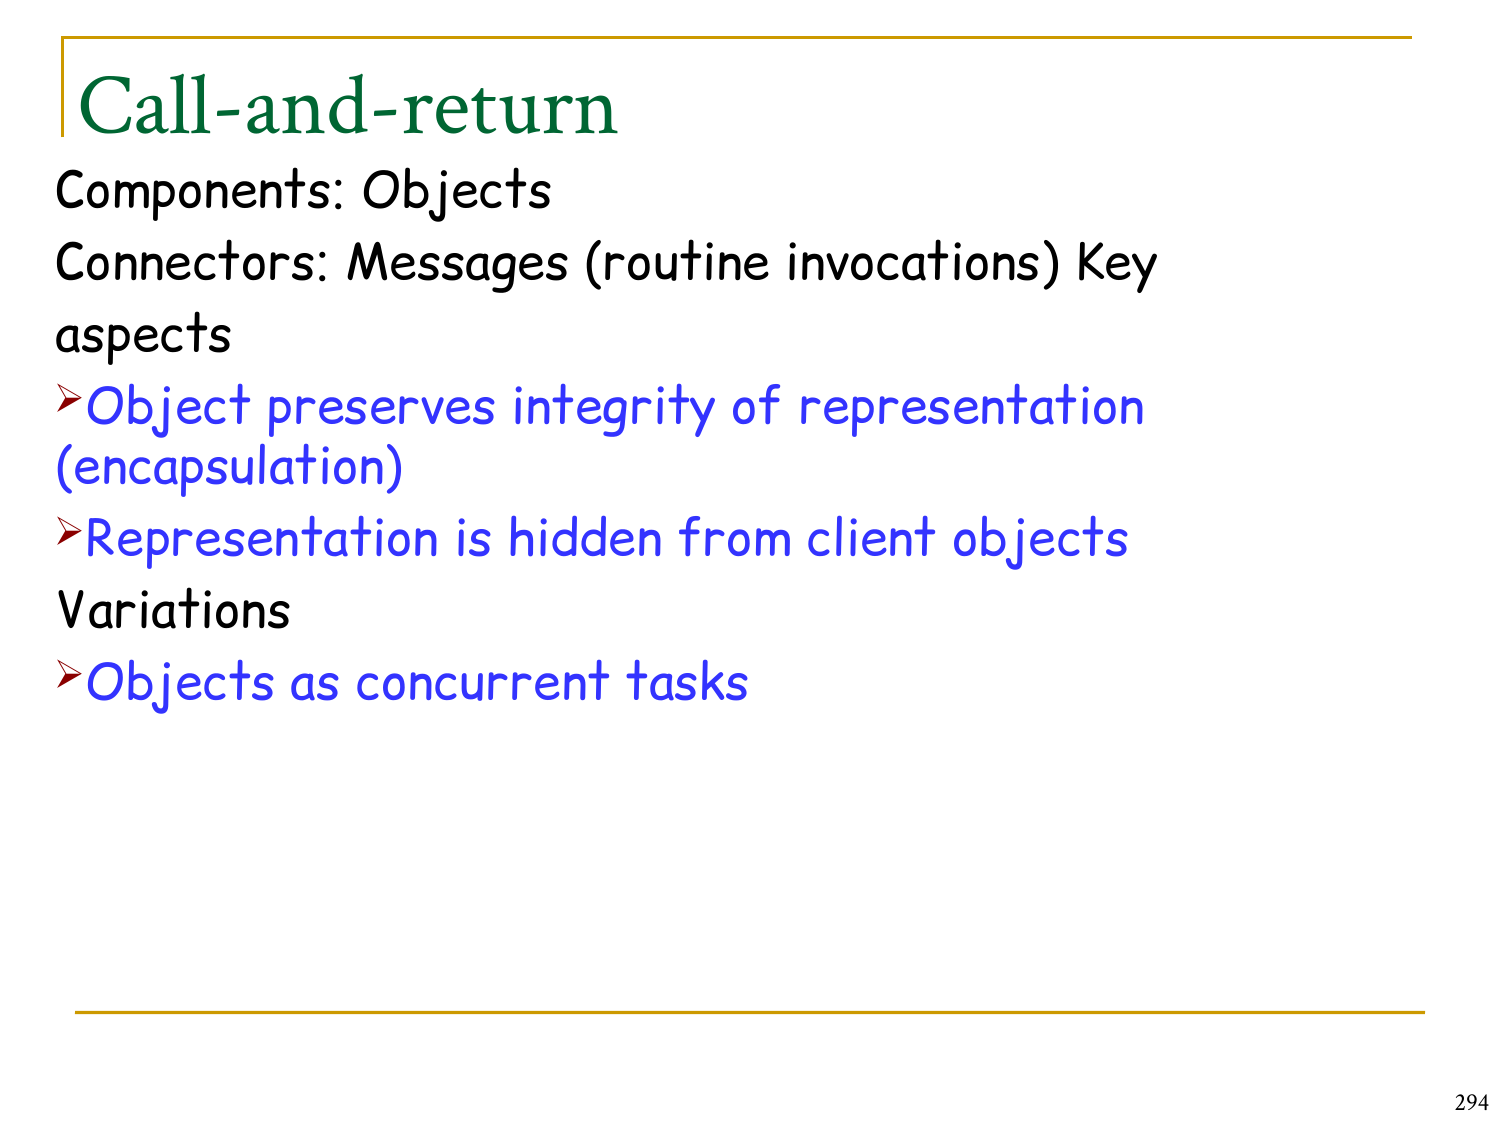

# Call-and-return
Components: Objects
Connectors: Messages (routine invocations) Key aspects
Object preserves integrity of representation
(encapsulation)
Representation is hidden from client objects Variations
Objects as concurrent tasks
294